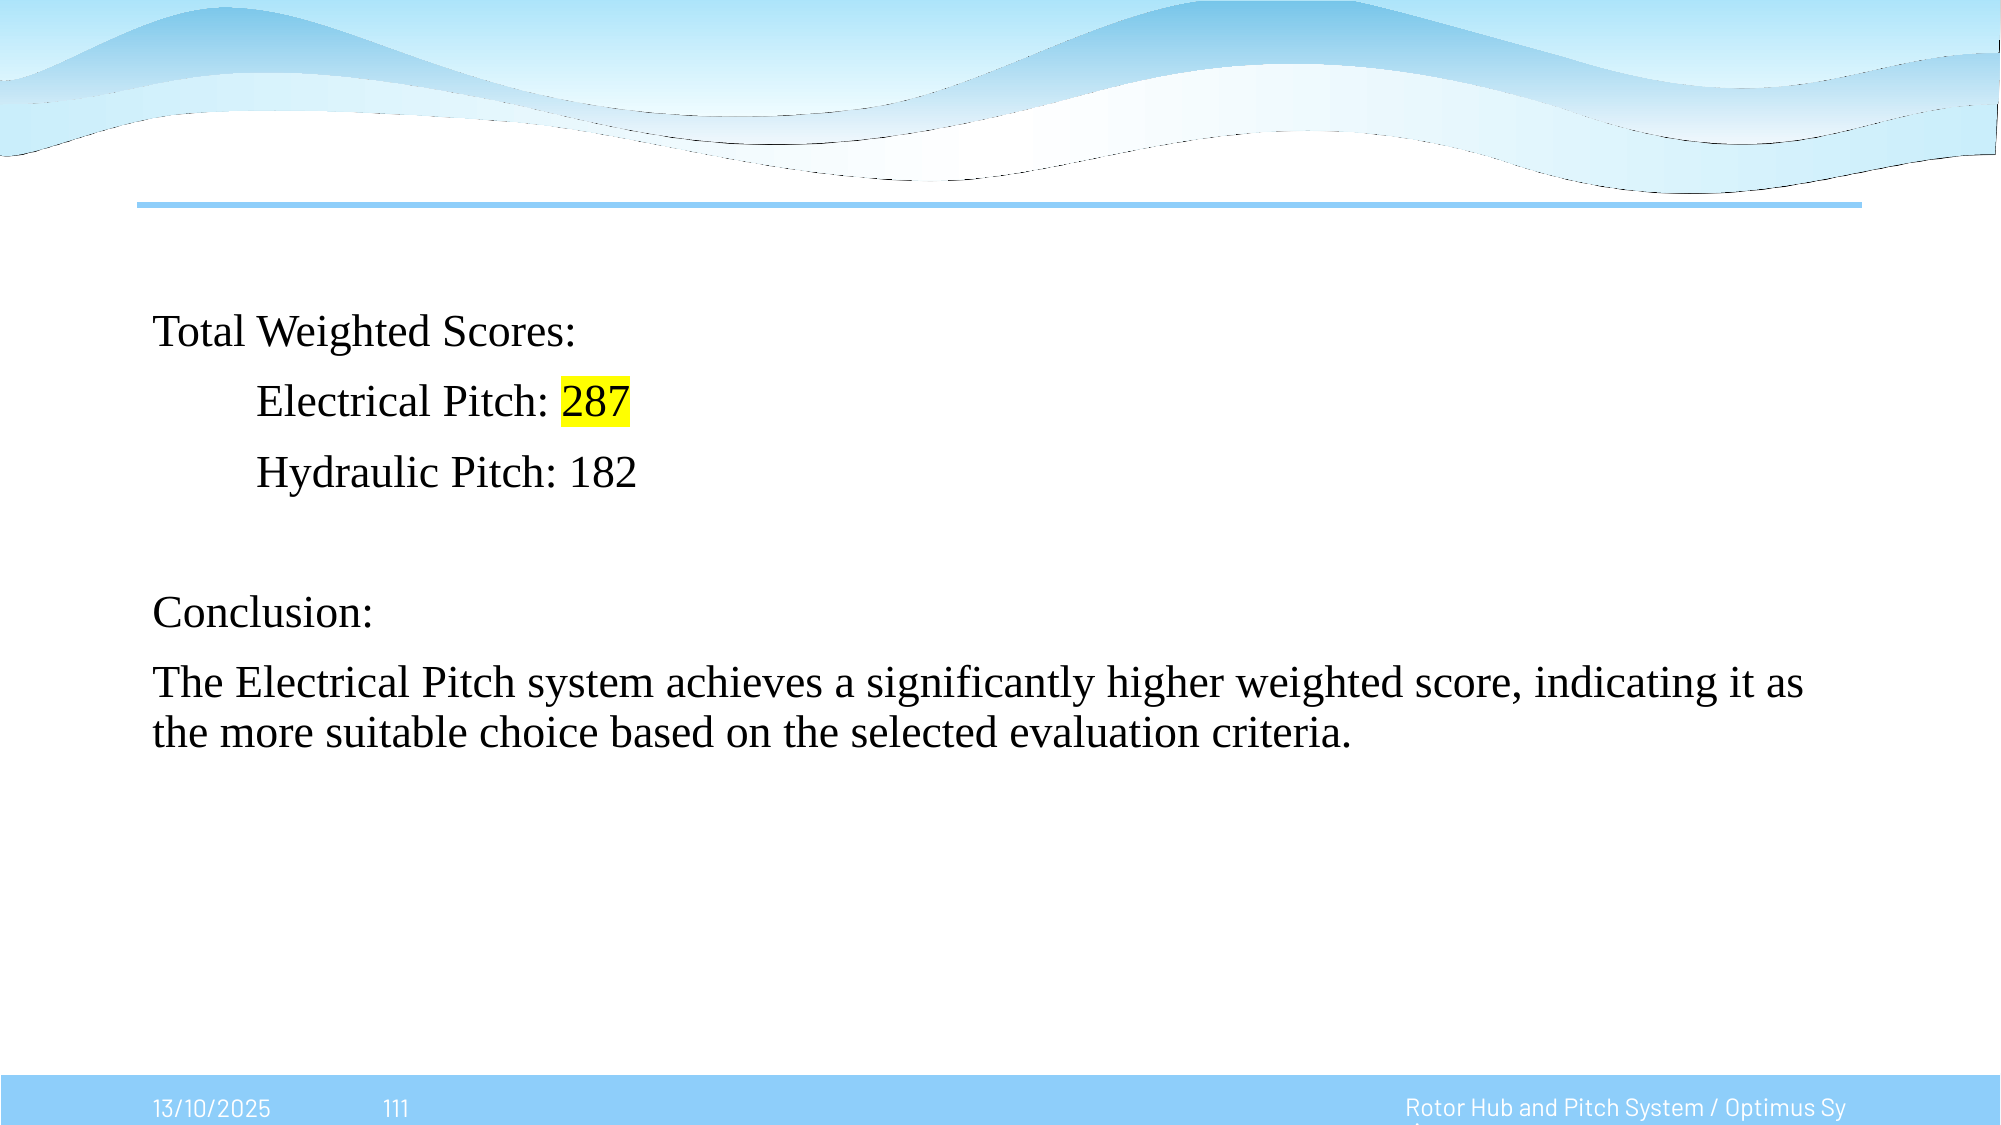

Total Weighted Scores:
         Electrical Pitch: 287
         Hydraulic Pitch: 182

Conclusion:
The Electrical Pitch system achieves a significantly higher weighted score, indicating it as the more suitable choice based on the selected evaluation criteria.

Rotor Hub and Pitch System / Optimus Syria
13/10/2025
111